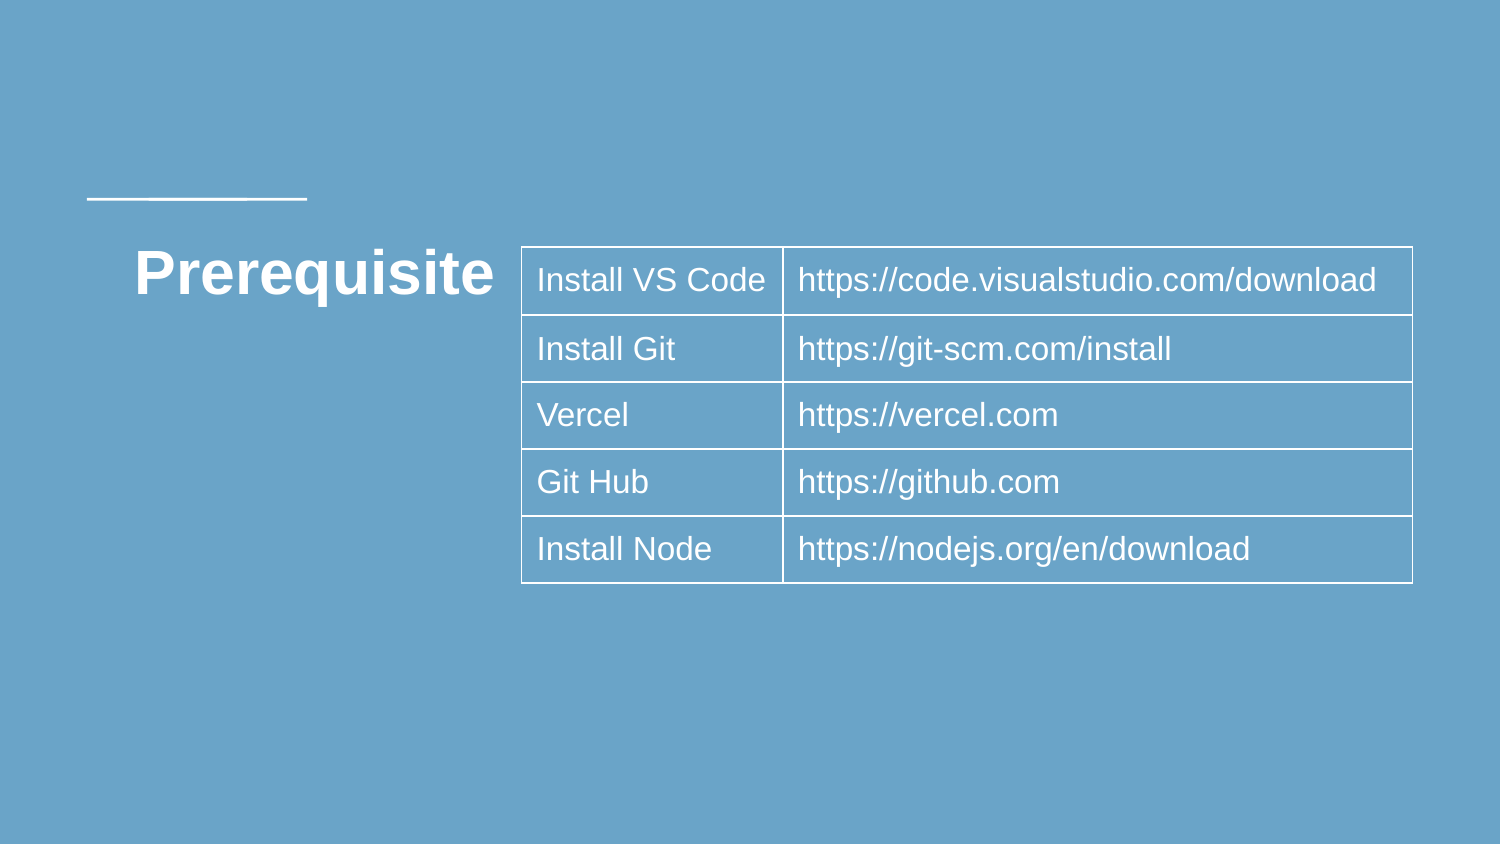

# Prerequisite
| Install VS Code | https://code.visualstudio.com/download |
| --- | --- |
| Install Git | https://git-scm.com/install |
| Vercel | https://vercel.com |
| Git Hub | https://github.com |
| Install Node | https://nodejs.org/en/download |